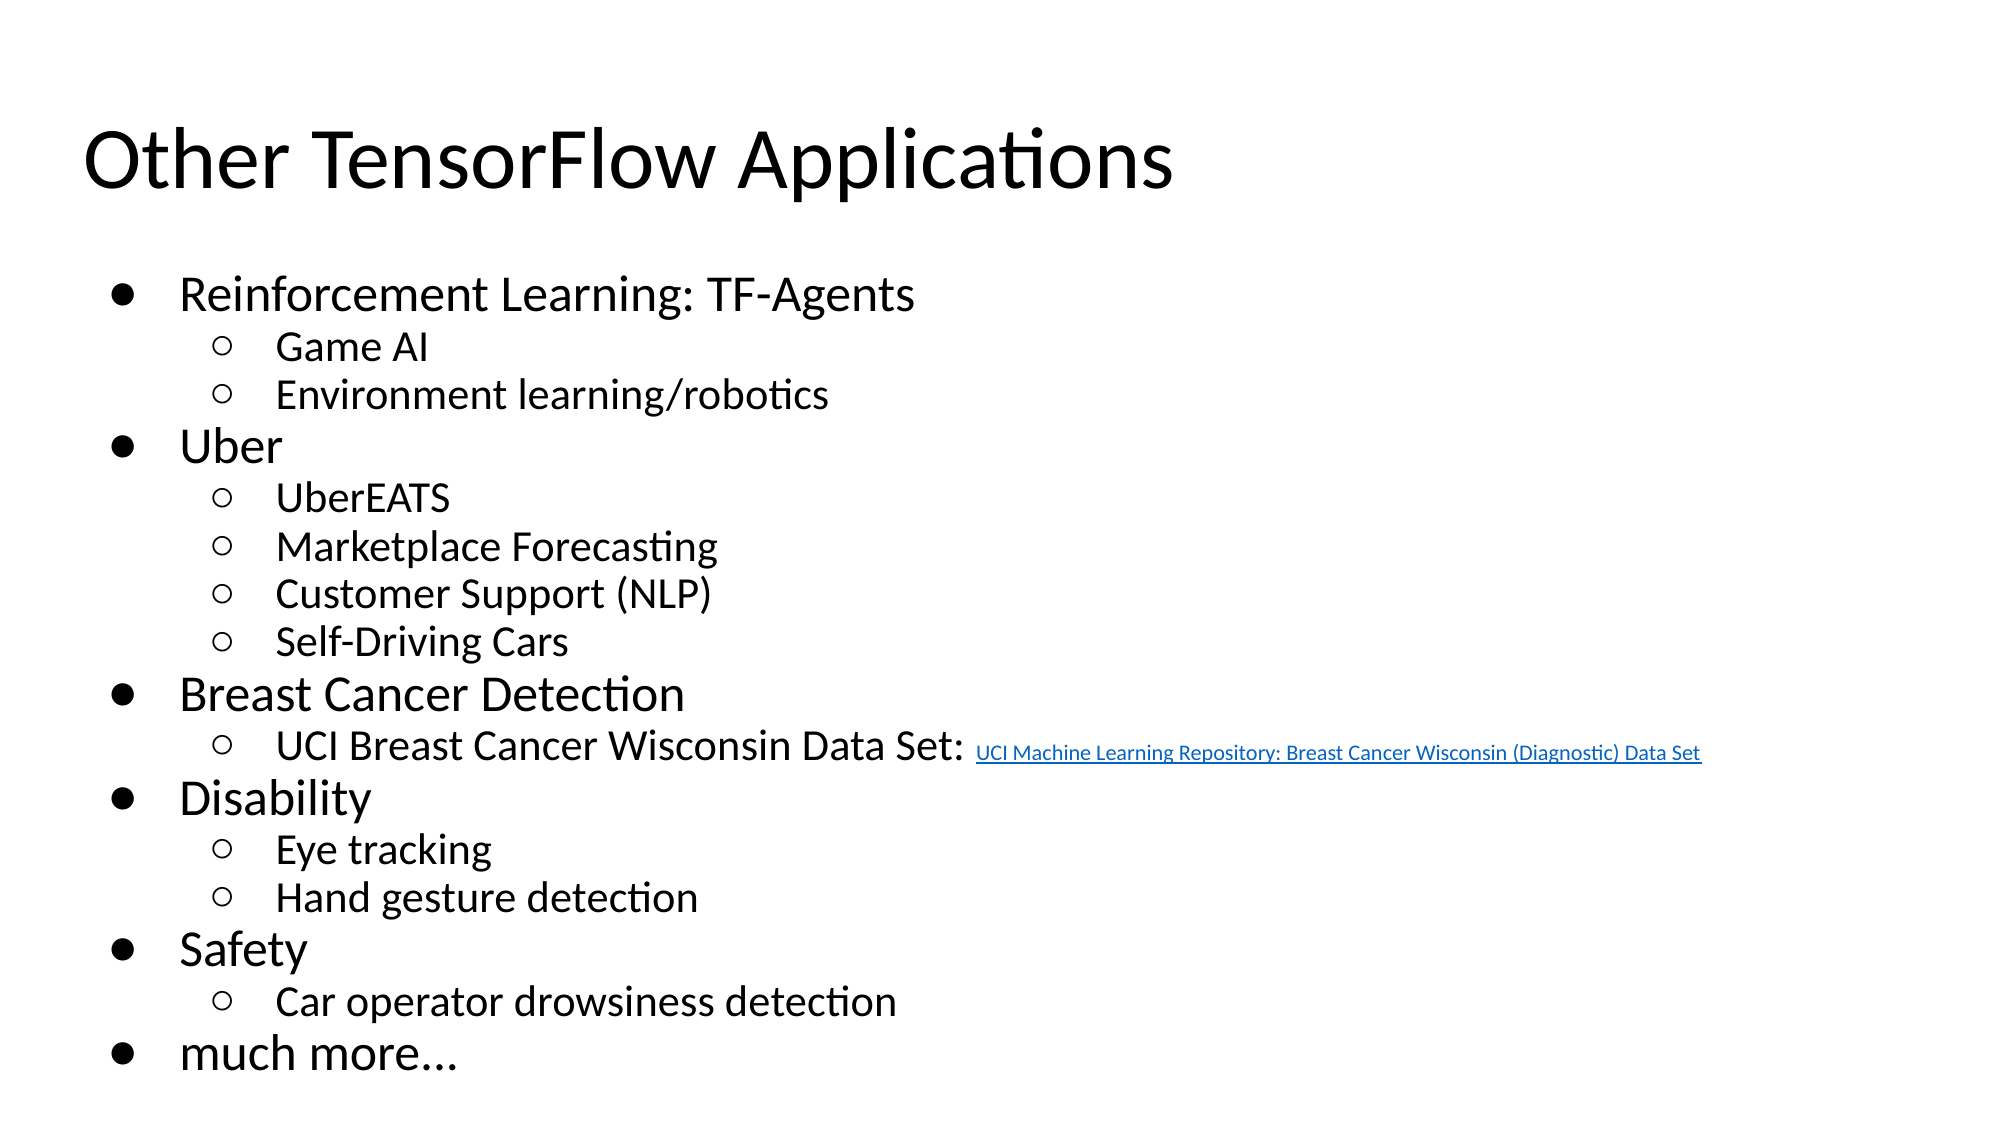

# Other TensorFlow Applications
Reinforcement Learning: TF-Agents
Game AI
Environment learning/robotics
Uber
UberEATS
Marketplace Forecasting
Customer Support (NLP)
Self-Driving Cars
Breast Cancer Detection
UCI Breast Cancer Wisconsin Data Set: UCI Machine Learning Repository: Breast Cancer Wisconsin (Diagnostic) Data Set
Disability
Eye tracking
Hand gesture detection
Safety
Car operator drowsiness detection
much more...